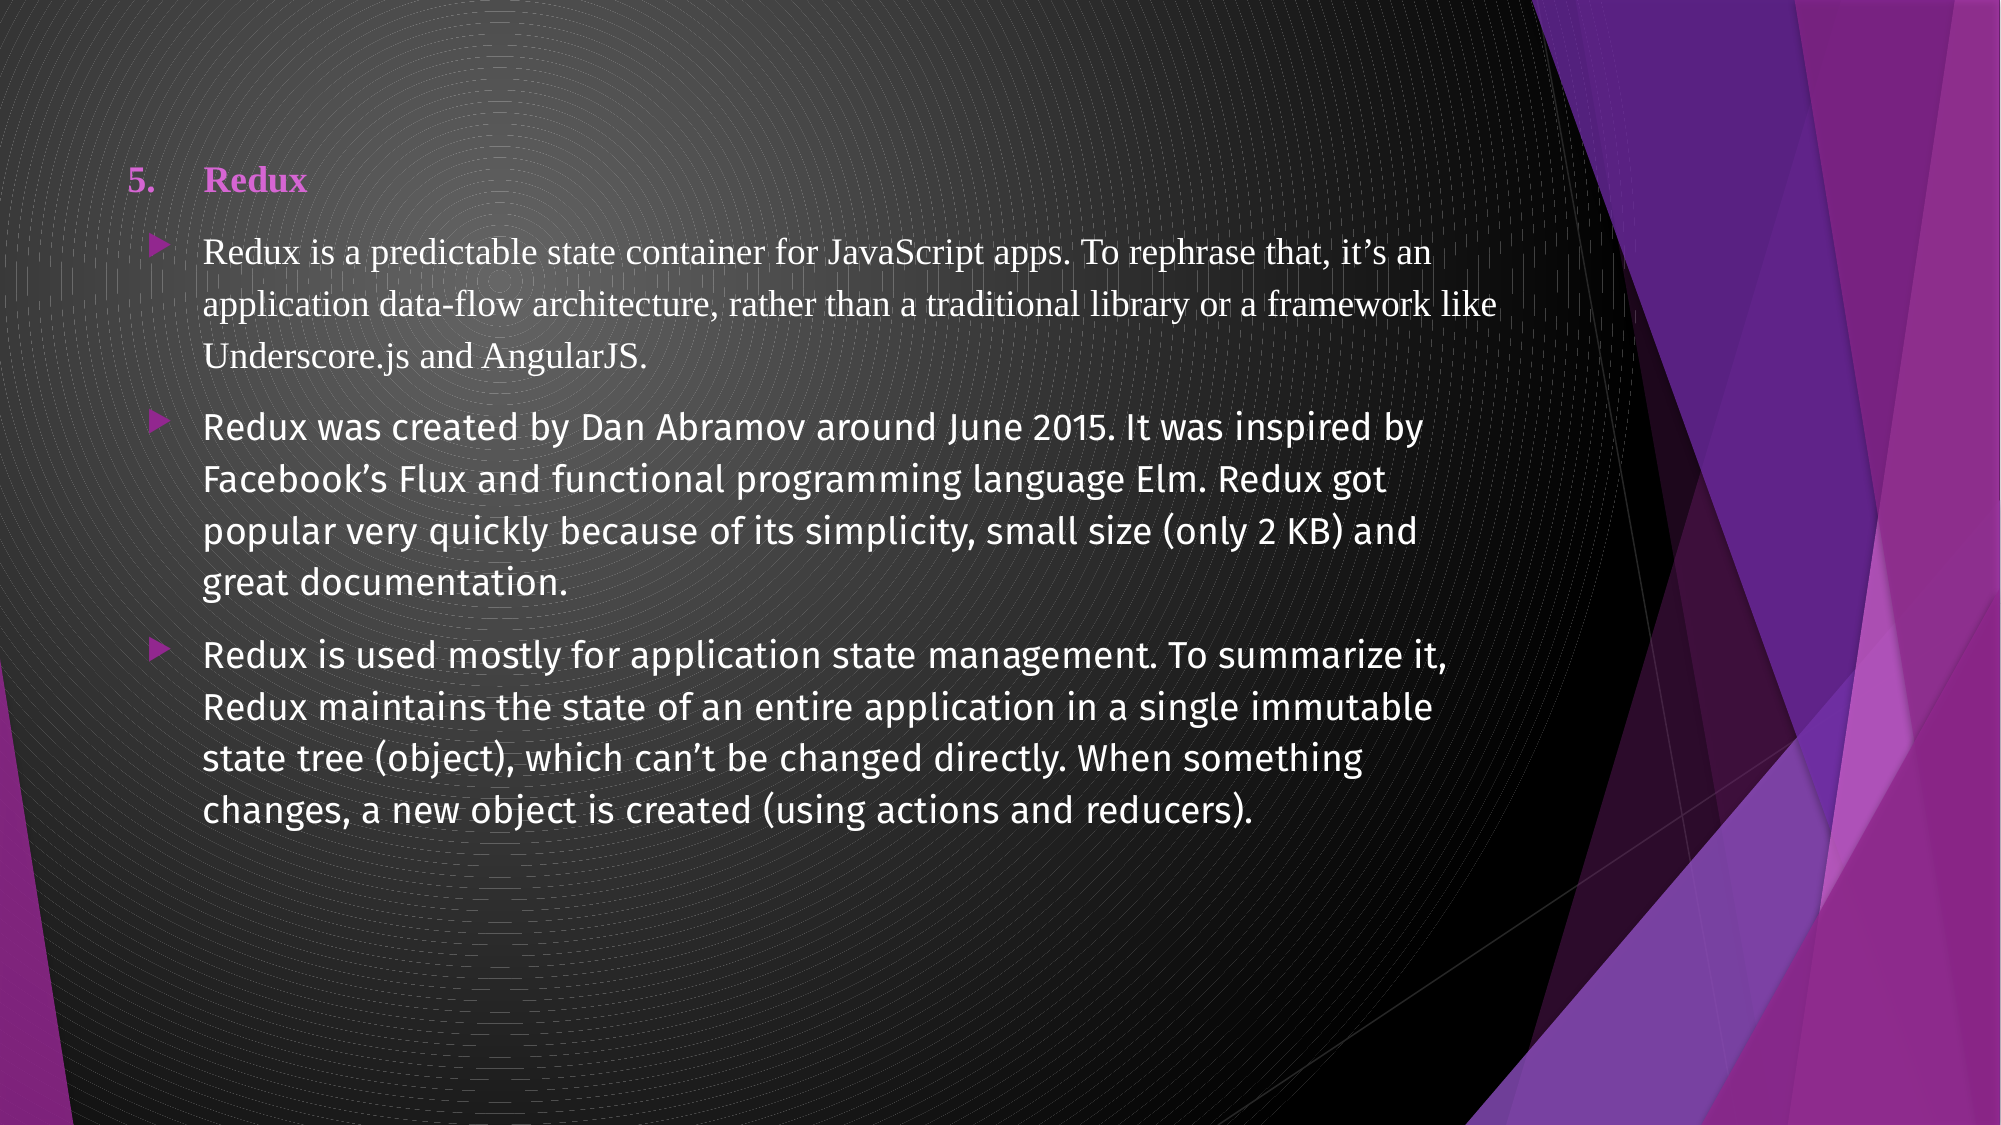

5.     Redux
Redux is a predictable state container for JavaScript apps. To rephrase that, it’s an application data-flow architecture, rather than a traditional library or a framework like Underscore.js and AngularJS.
Redux was created by Dan Abramov around June 2015. It was inspired by Facebook’s Flux and functional programming language Elm. Redux got popular very quickly because of its simplicity, small size (only 2 KB) and great documentation.
Redux is used mostly for application state management. To summarize it, Redux maintains the state of an entire application in a single immutable state tree (object), which can’t be changed directly. When something changes, a new object is created (using actions and reducers).